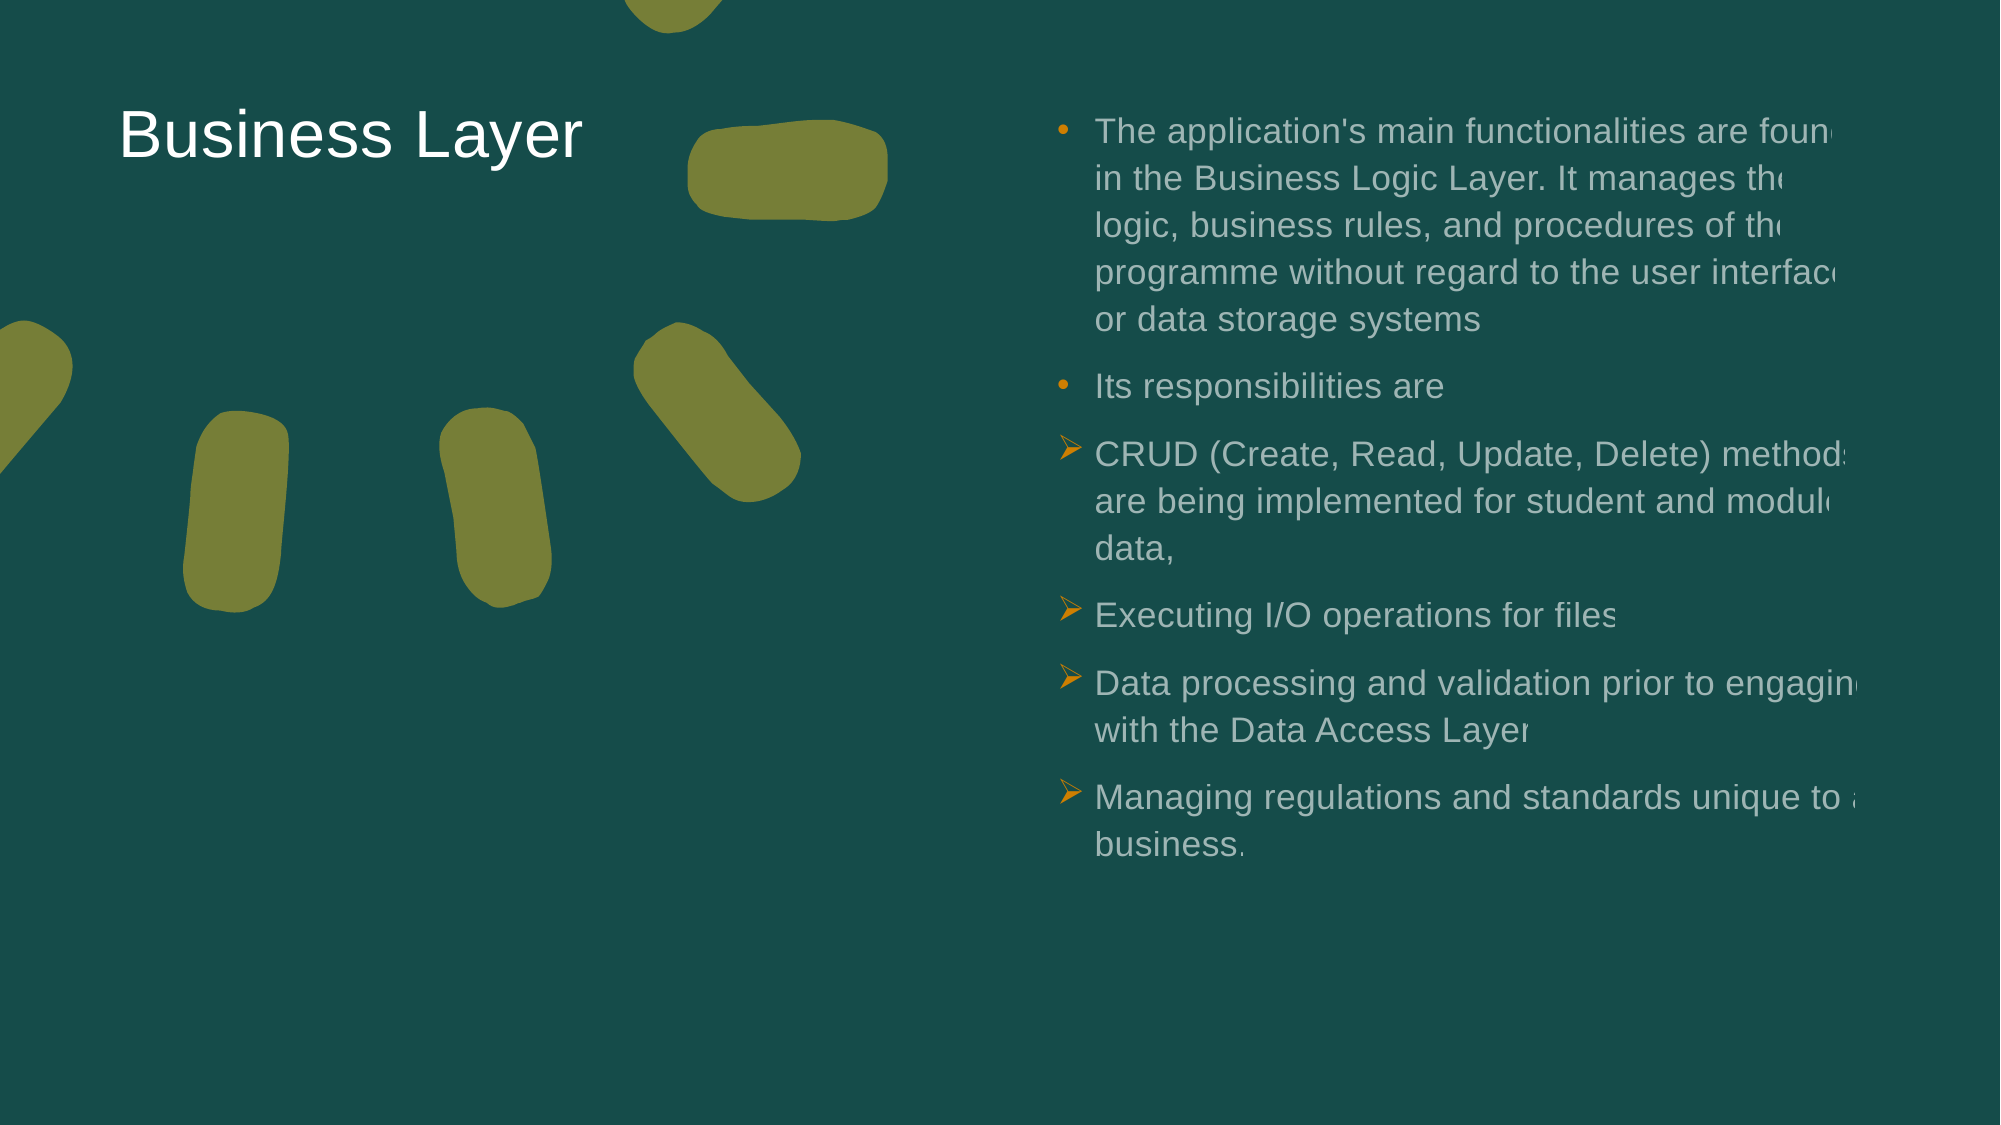

# Business Layer
The application's main functionalities are found in the Business Logic Layer. It manages the logic, business rules, and procedures of the programme without regard to the user interface or data storage systems.
Its responsibilities are:
CRUD (Create, Read, Update, Delete) methods are being implemented for student and module data,
Executing I/O operations for files,
Data processing and validation prior to engaging with the Data Access Layer,
Managing regulations and standards unique to a business.